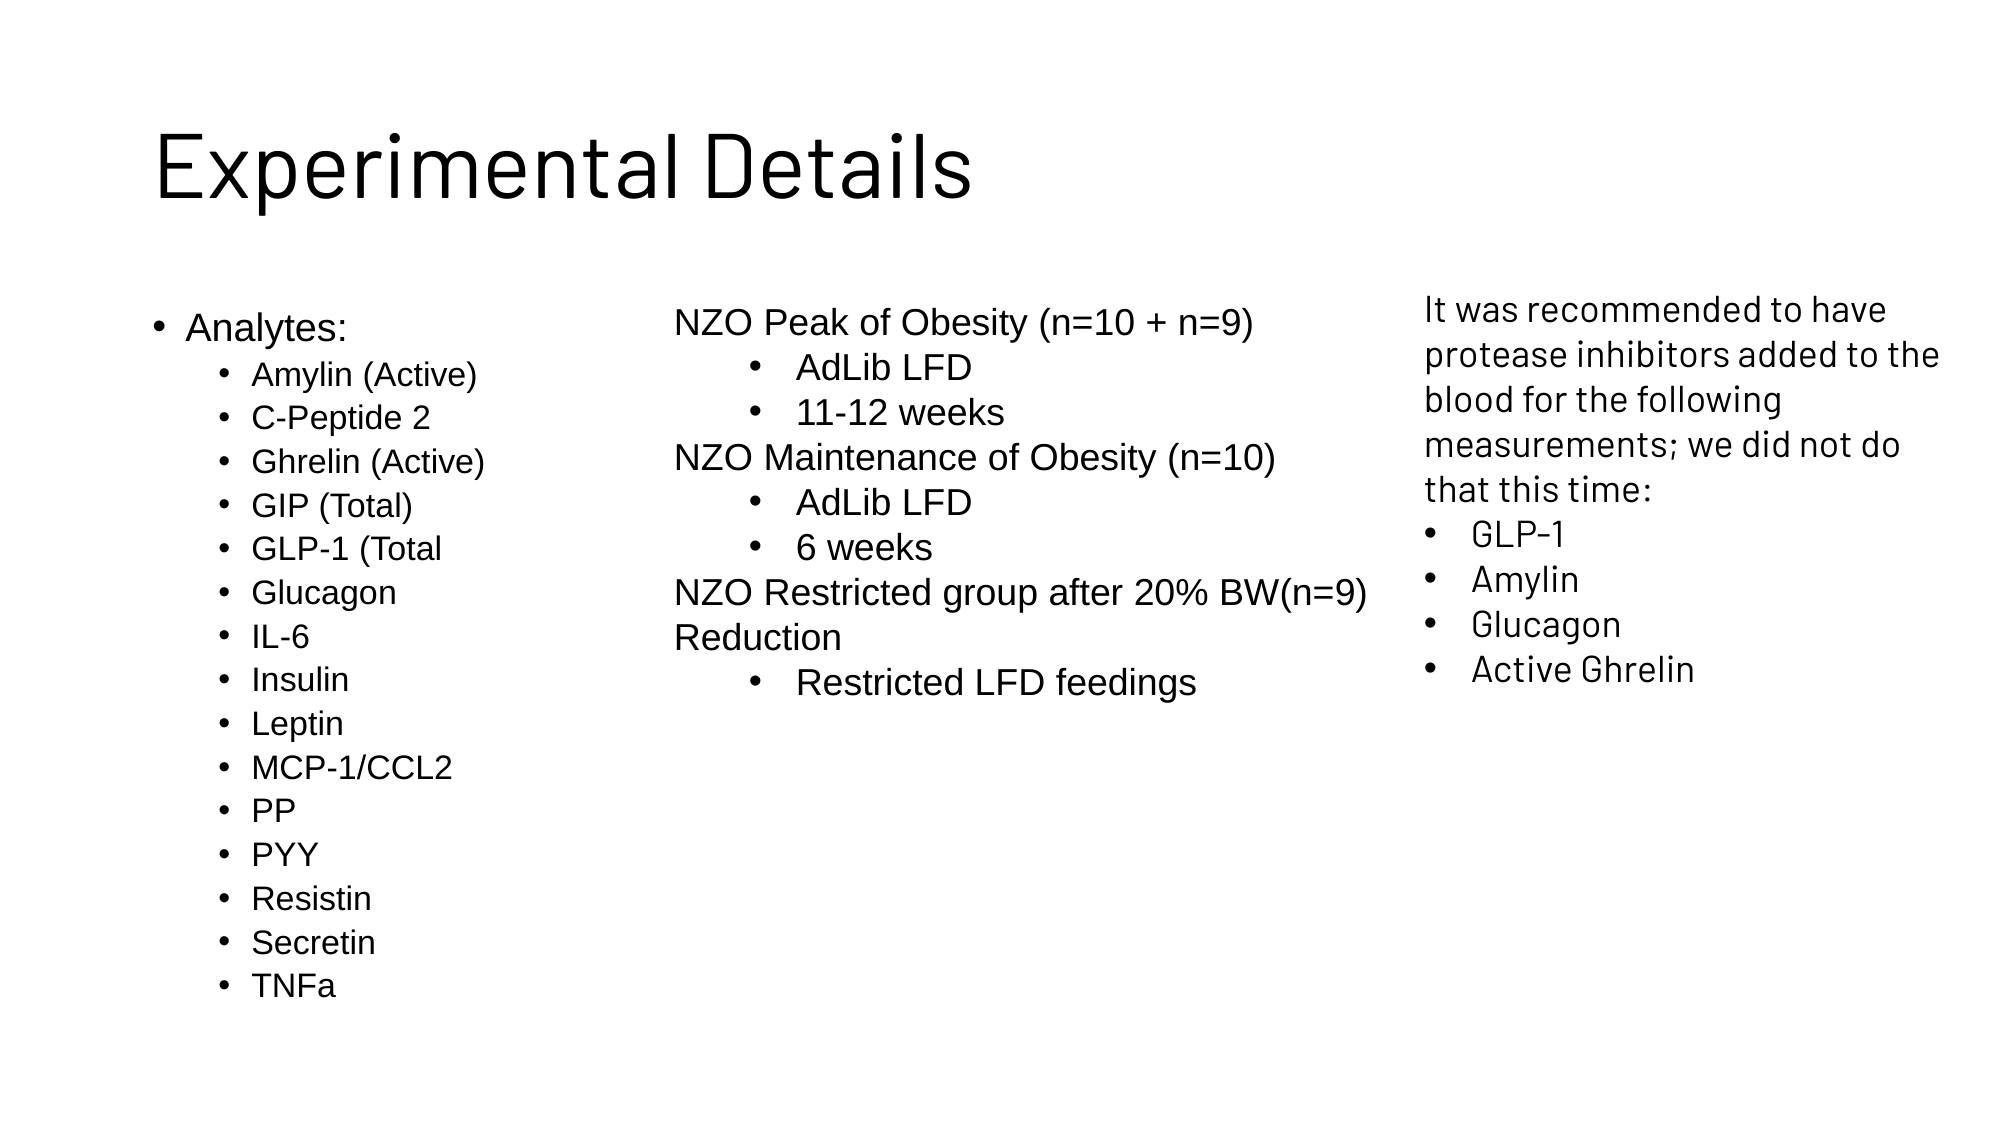

# Experimental Details
It was recommended to have protease inhibitors added to the blood for the following measurements; we did not do that this time:
GLP-1
Amylin
Glucagon
Active Ghrelin
NZO Peak of Obesity (n=10 + n=9)
AdLib LFD
11-12 weeks
NZO Maintenance of Obesity (n=10)
AdLib LFD
6 weeks
NZO Restricted group after 20% BW(n=9) Reduction
Restricted LFD feedings

Analytes:
Amylin (Active)
C-Peptide 2
Ghrelin (Active)
GIP (Total)
GLP-1 (Total
Glucagon
IL-6
Insulin
Leptin
MCP-1/CCL2
PP
PYY
Resistin
Secretin
TNFa